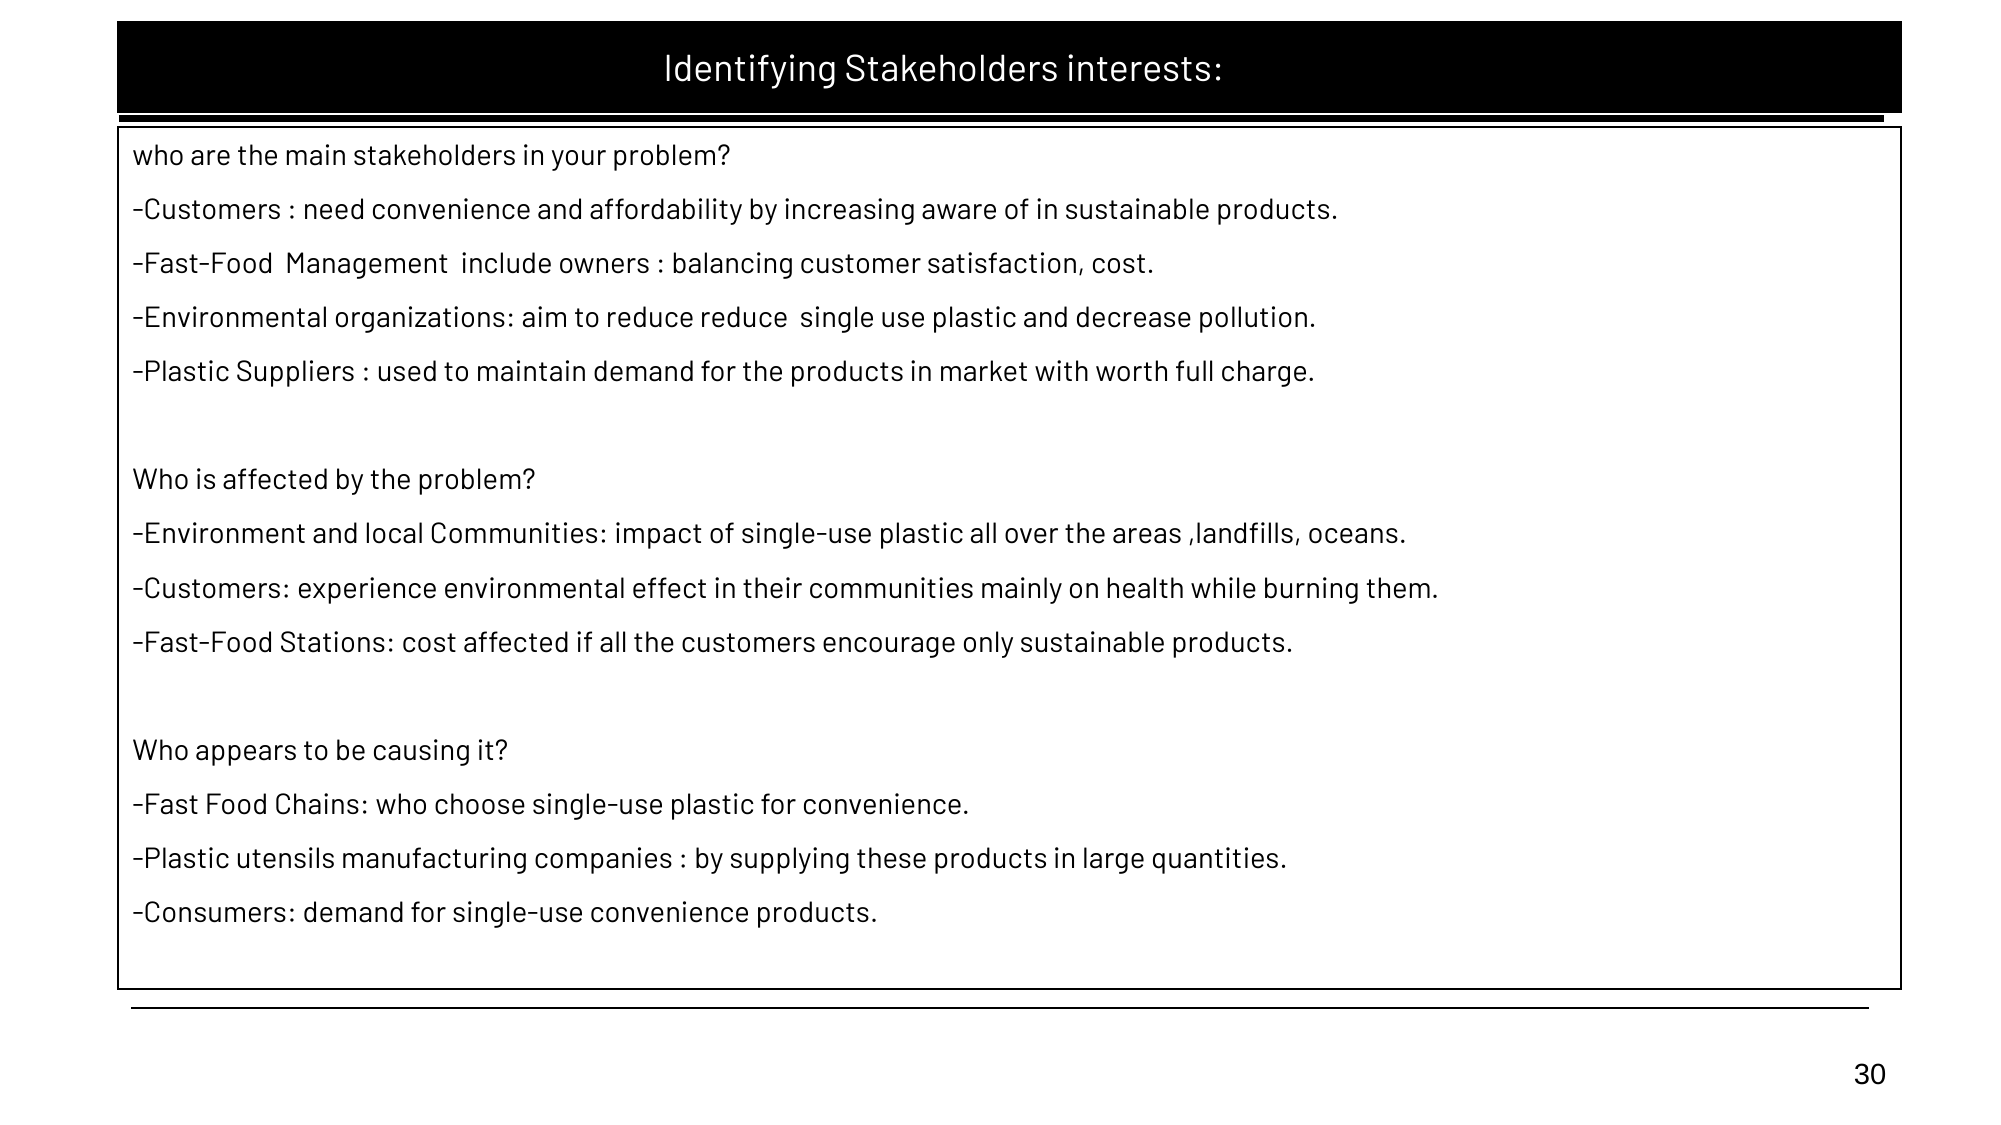

Identifying Stakeholders interests:
who are the main stakeholders in your problem?
-Customers : need convenience and affordability by increasing aware of in sustainable products.
-Fast-Food  Management  include owners : balancing customer satisfaction, cost.
-Environmental organizations: aim to reduce reduce  single use plastic and decrease pollution.
-Plastic Suppliers : used to maintain demand for the products in market with worth full charge.

Who is affected by the problem?
-Environment and local Communities: impact of single-use plastic all over the areas ,landfills, oceans.
-Customers: experience environmental effect in their communities mainly on health while burning them.
-Fast-Food Stations: cost affected if all the customers encourage only sustainable products.

Who appears to be causing it?
-Fast Food Chains: who choose single-use plastic for convenience.
-Plastic utensils manufacturing companies : by supplying these products in large quantities.
-Consumers: demand for single-use convenience products.

30